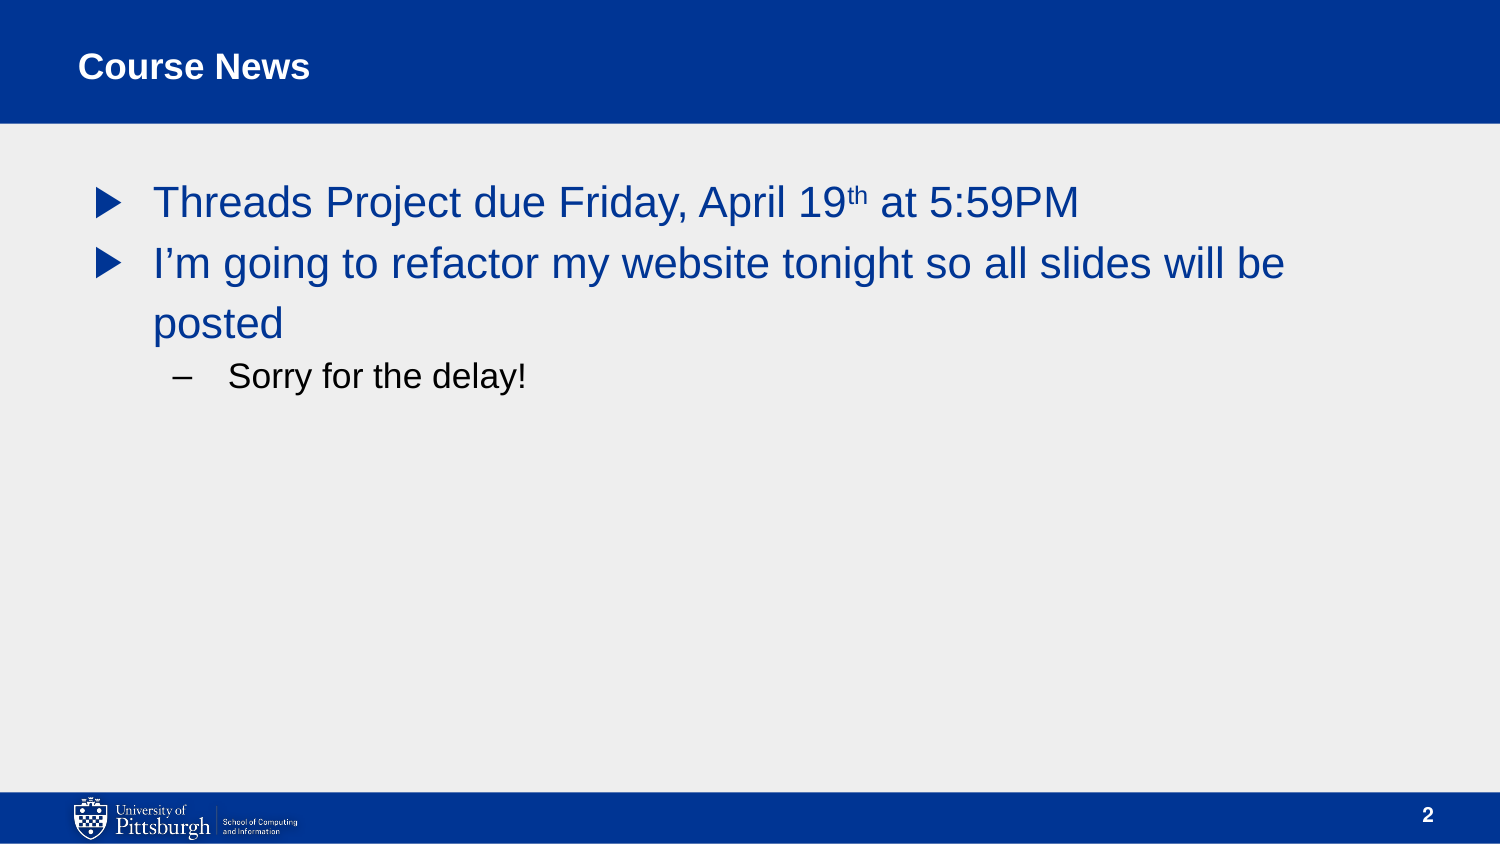

# Course News
Threads Project due Friday, April 19th at 5:59PM
I’m going to refactor my website tonight so all slides will be posted
Sorry for the delay!
2